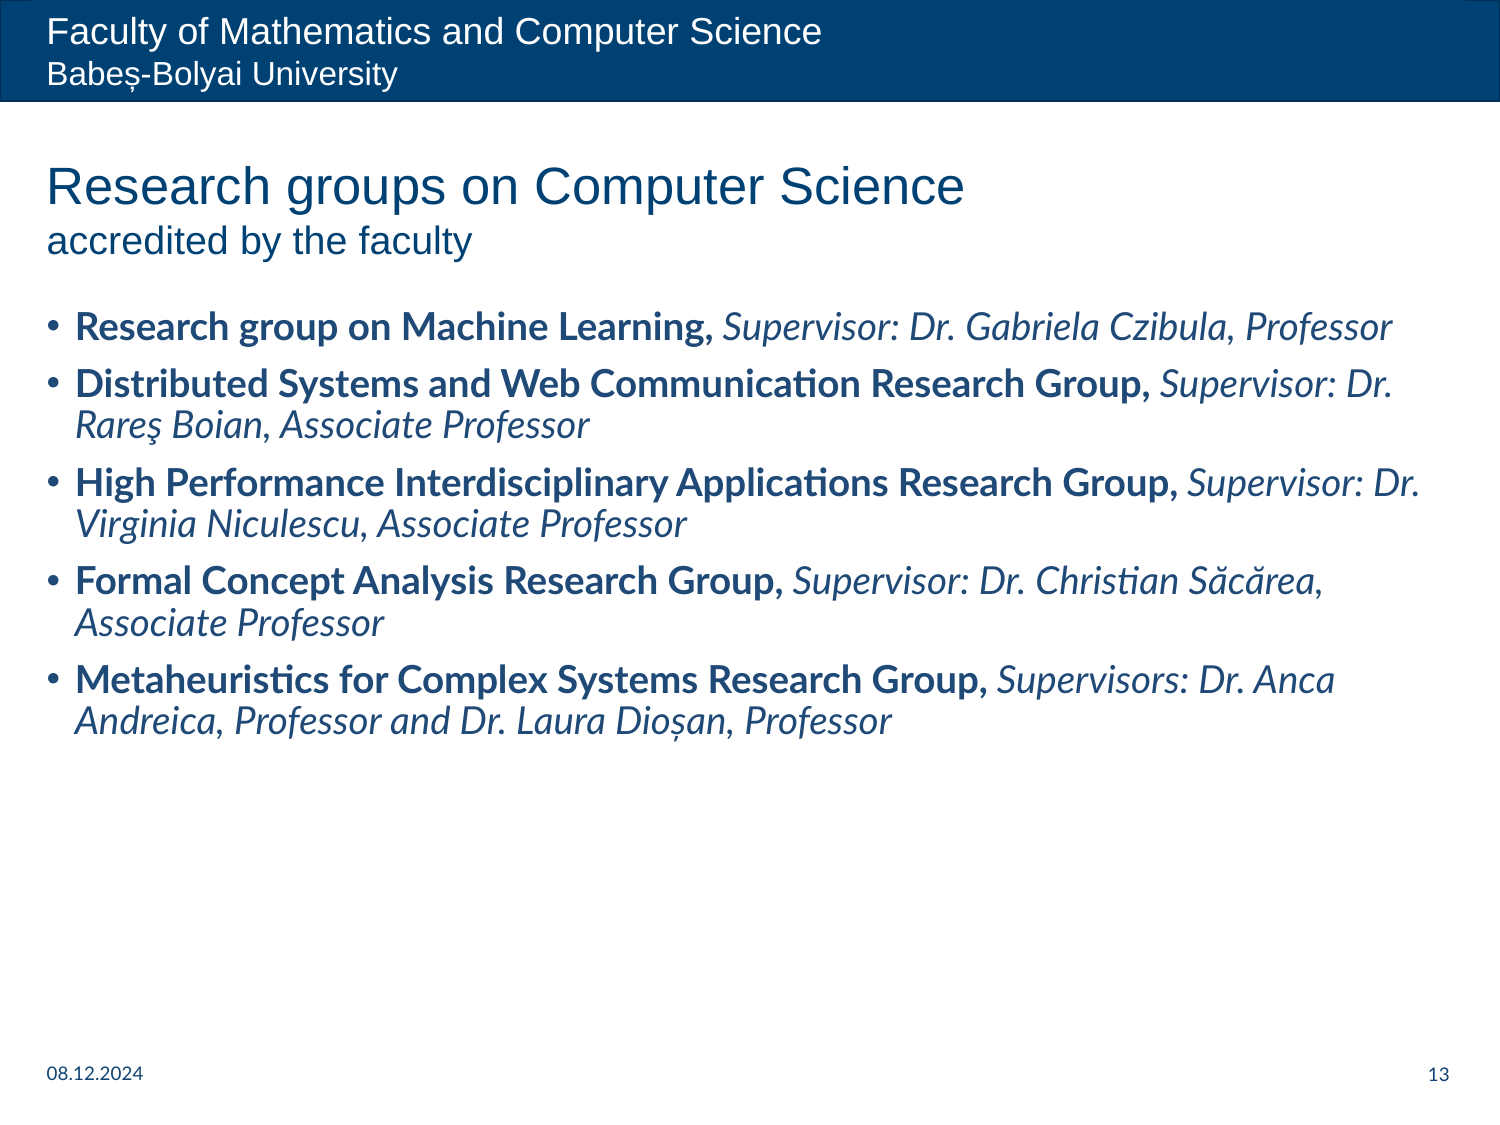

# Research groups on Computer Science accredited by the faculty
Research group on Machine Learning, Supervisor: Dr. Gabriela Czibula, Professor
Distributed Systems and Web Communication Research Group, Supervisor: Dr. Rareş Boian, Associate Professor
High Performance Interdisciplinary Applications Research Group, Supervisor: Dr. Virginia Niculescu, Associate Professor
Formal Concept Analysis Research Group, Supervisor: Dr. Christian Săcărea, Associate Professor
Metaheuristics for Complex Systems Research Group, Supervisors: Dr. Anca Andreica, Professor and Dr. Laura Dioșan, Professor
08.12.2024
13